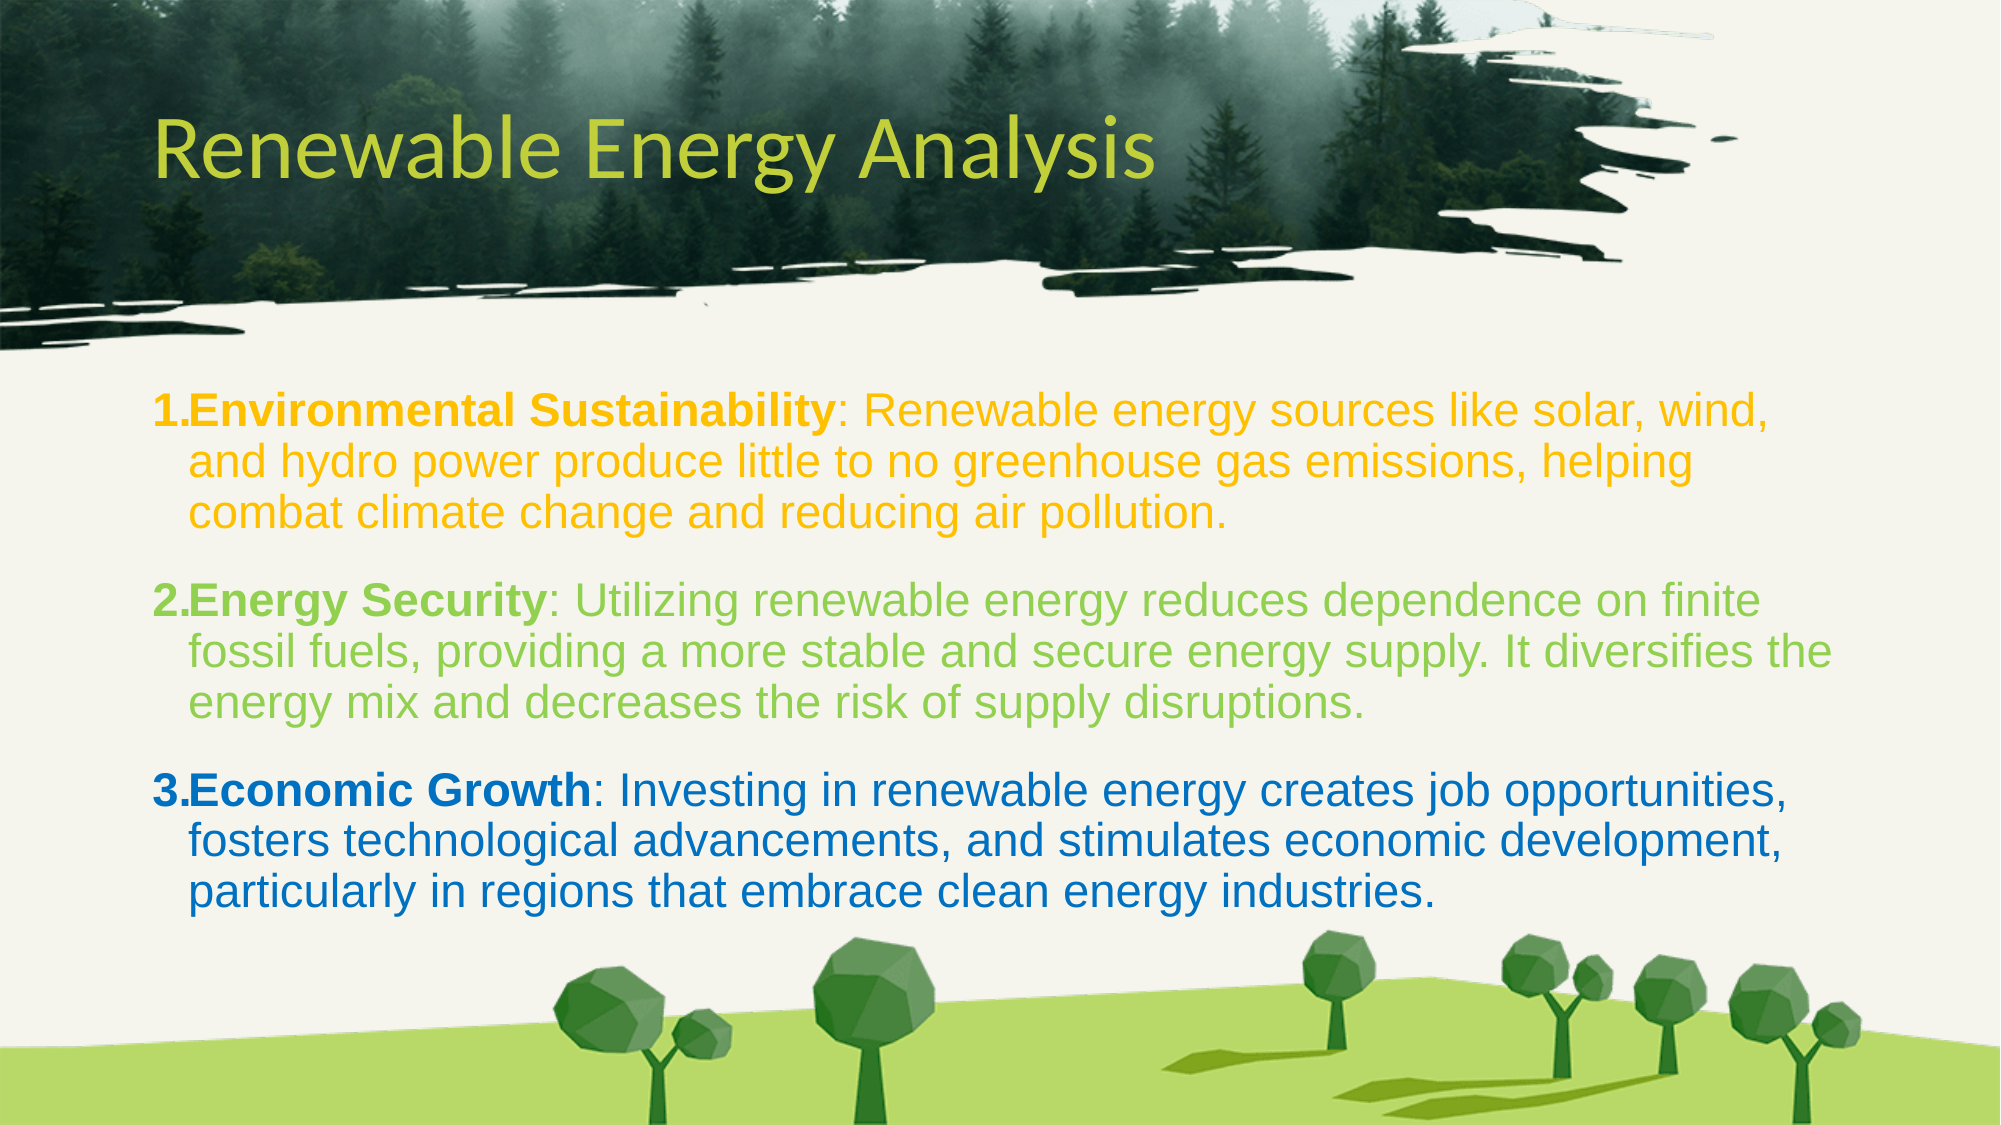

# Renewable Energy Analysis
Environmental Sustainability: Renewable energy sources like solar, wind, and hydro power produce little to no greenhouse gas emissions, helping combat climate change and reducing air pollution.
Energy Security: Utilizing renewable energy reduces dependence on finite fossil fuels, providing a more stable and secure energy supply. It diversifies the energy mix and decreases the risk of supply disruptions.
Economic Growth: Investing in renewable energy creates job opportunities, fosters technological advancements, and stimulates economic development, particularly in regions that embrace clean energy industries.